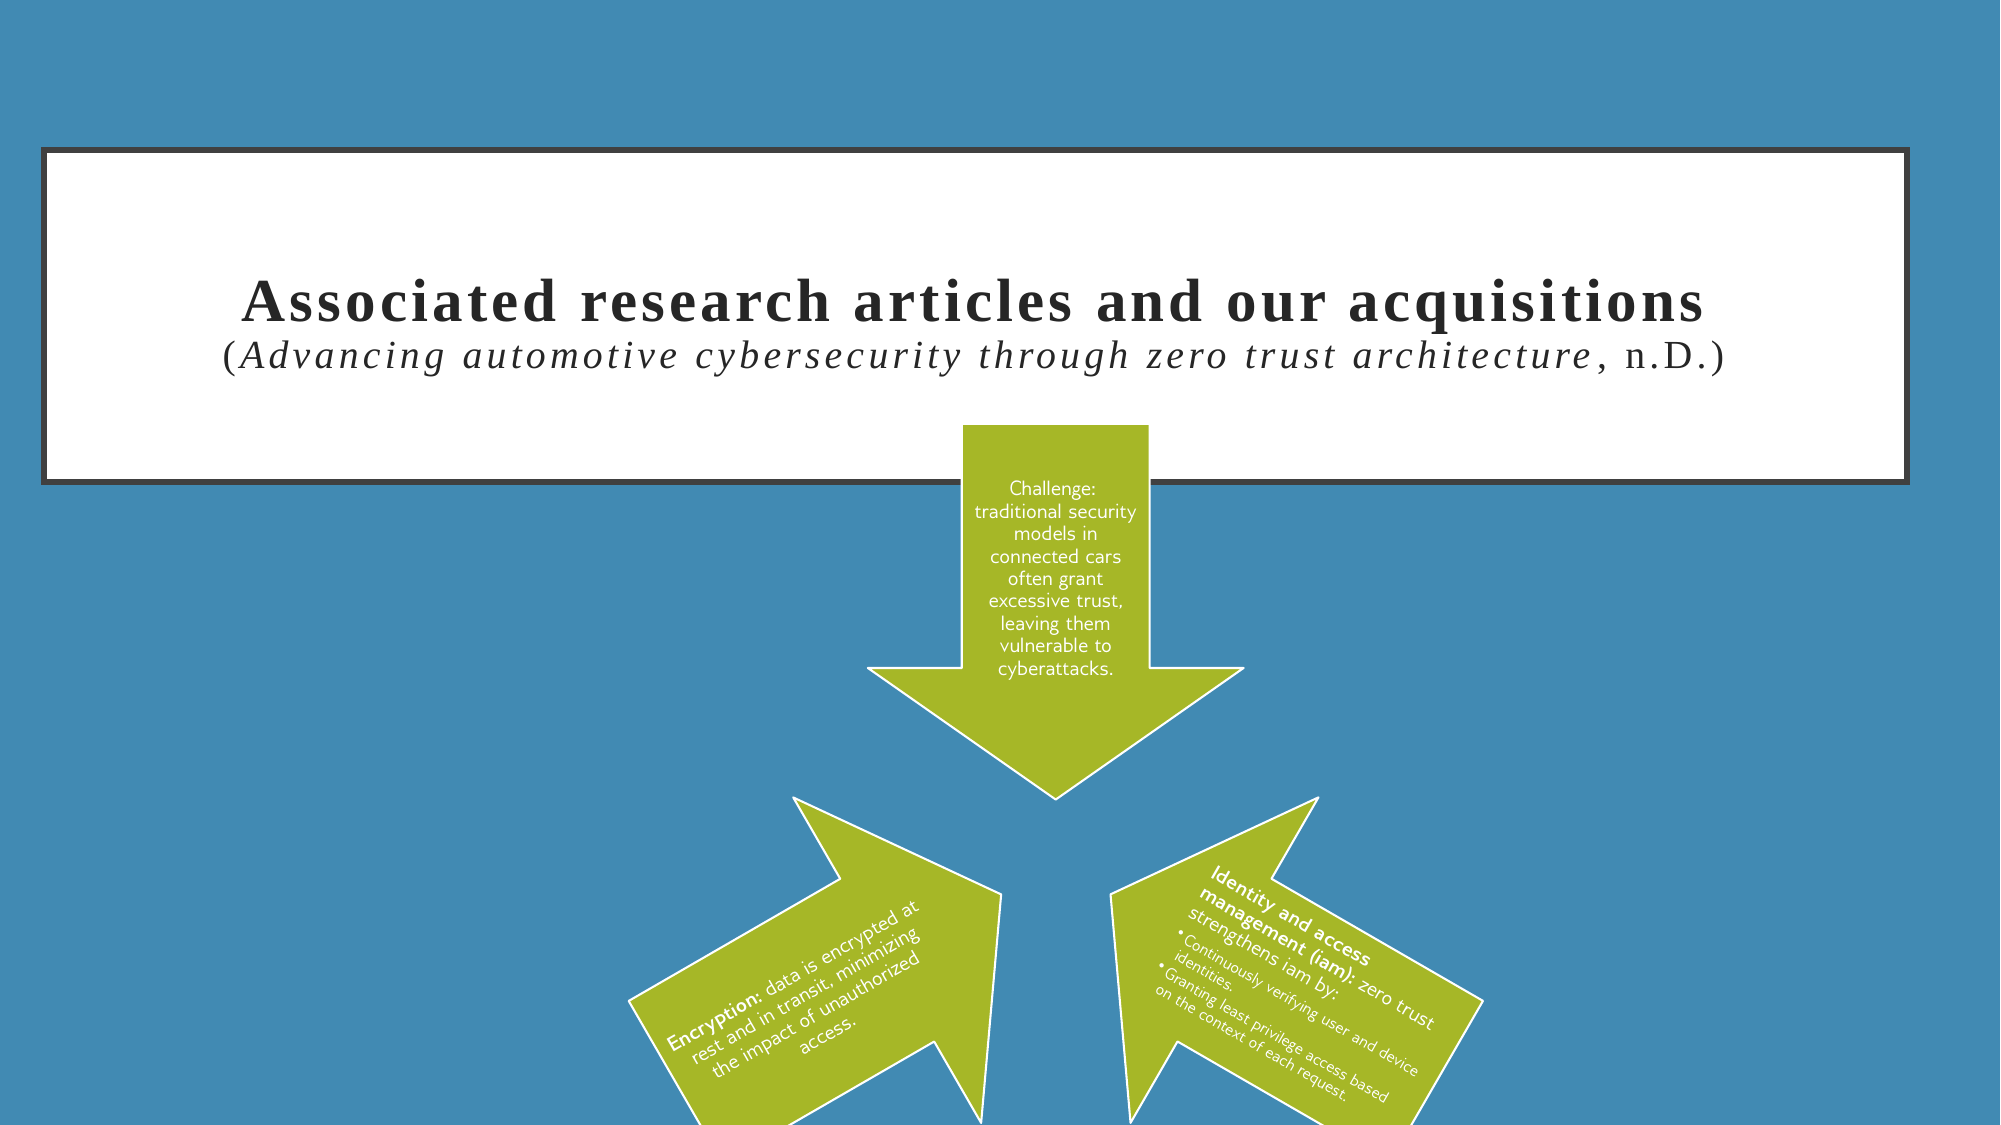

# Associated research articles and our acquisitions (Advancing automotive cybersecurity through zero trust architecture, n.D.)
Challenge:  traditional security models in connected cars often grant excessive trust, leaving them vulnerable to cyberattacks.
Identity and access management (iam): zero trust strengthens iam by:
Continuously verifying user and device identities.
Granting least privilege access based on the context of each request.
Encryption: data is encrypted at rest and in transit, minimizing the impact of unauthorized access.